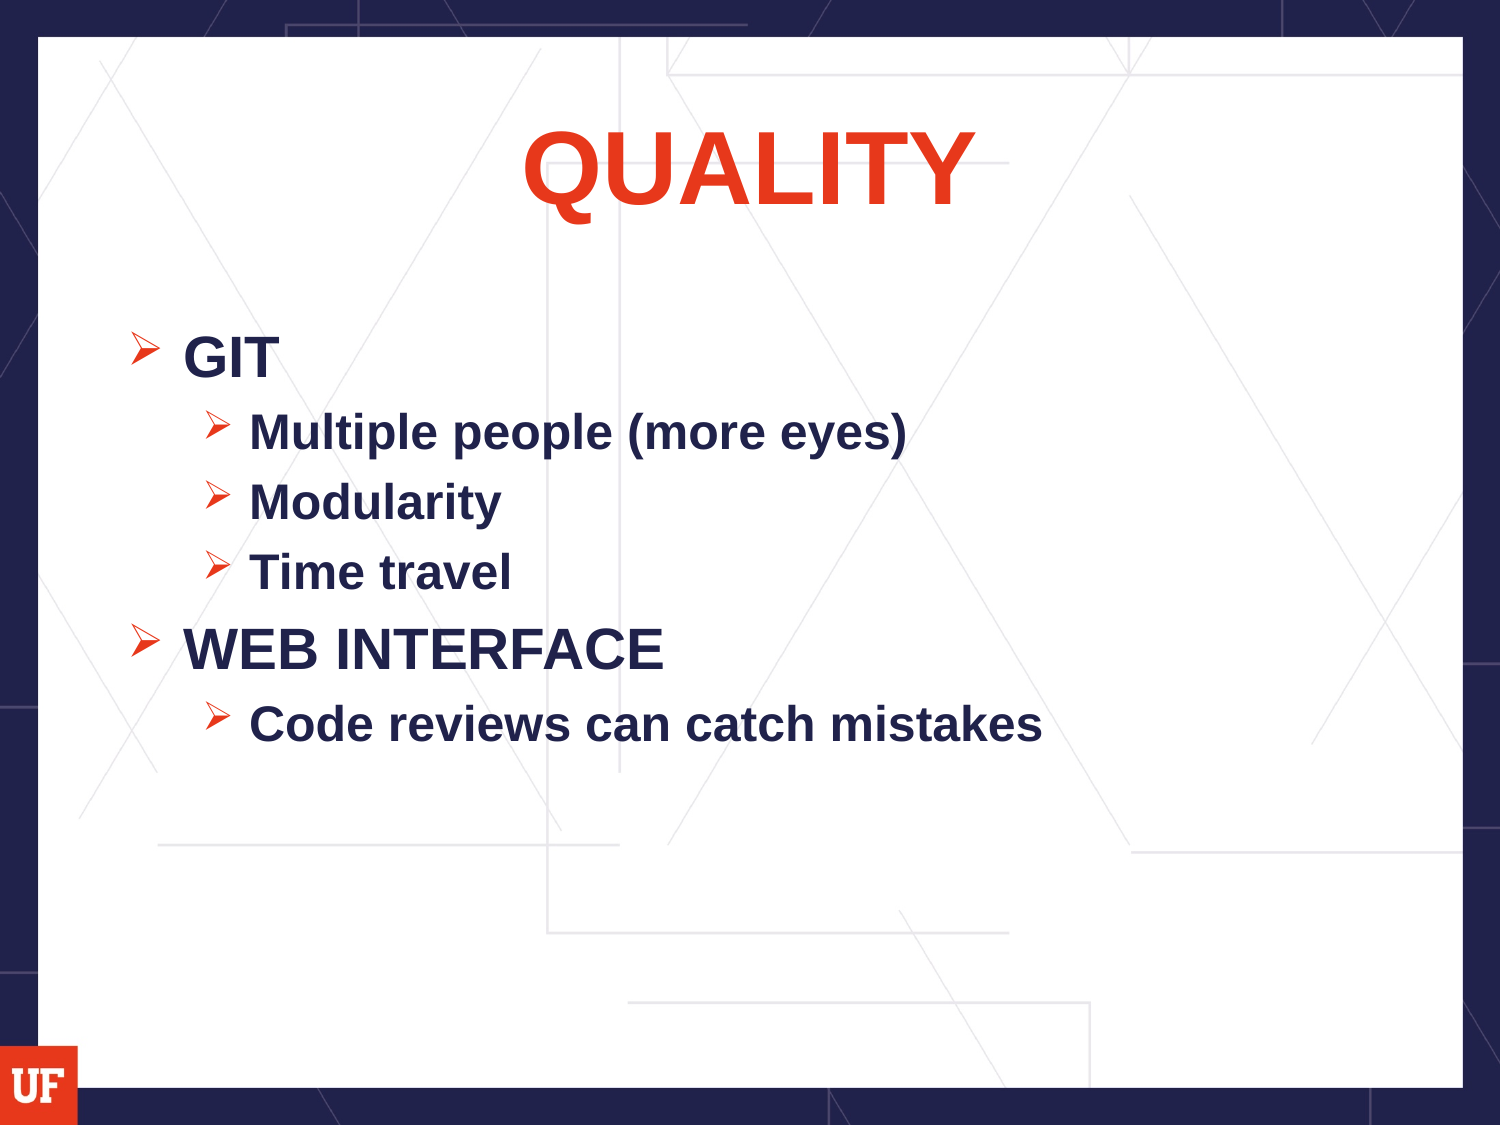

# QUALITY
GIT
Multiple people (more eyes)
Modularity
Time travel
WEB INTERFACE
Code reviews can catch mistakes